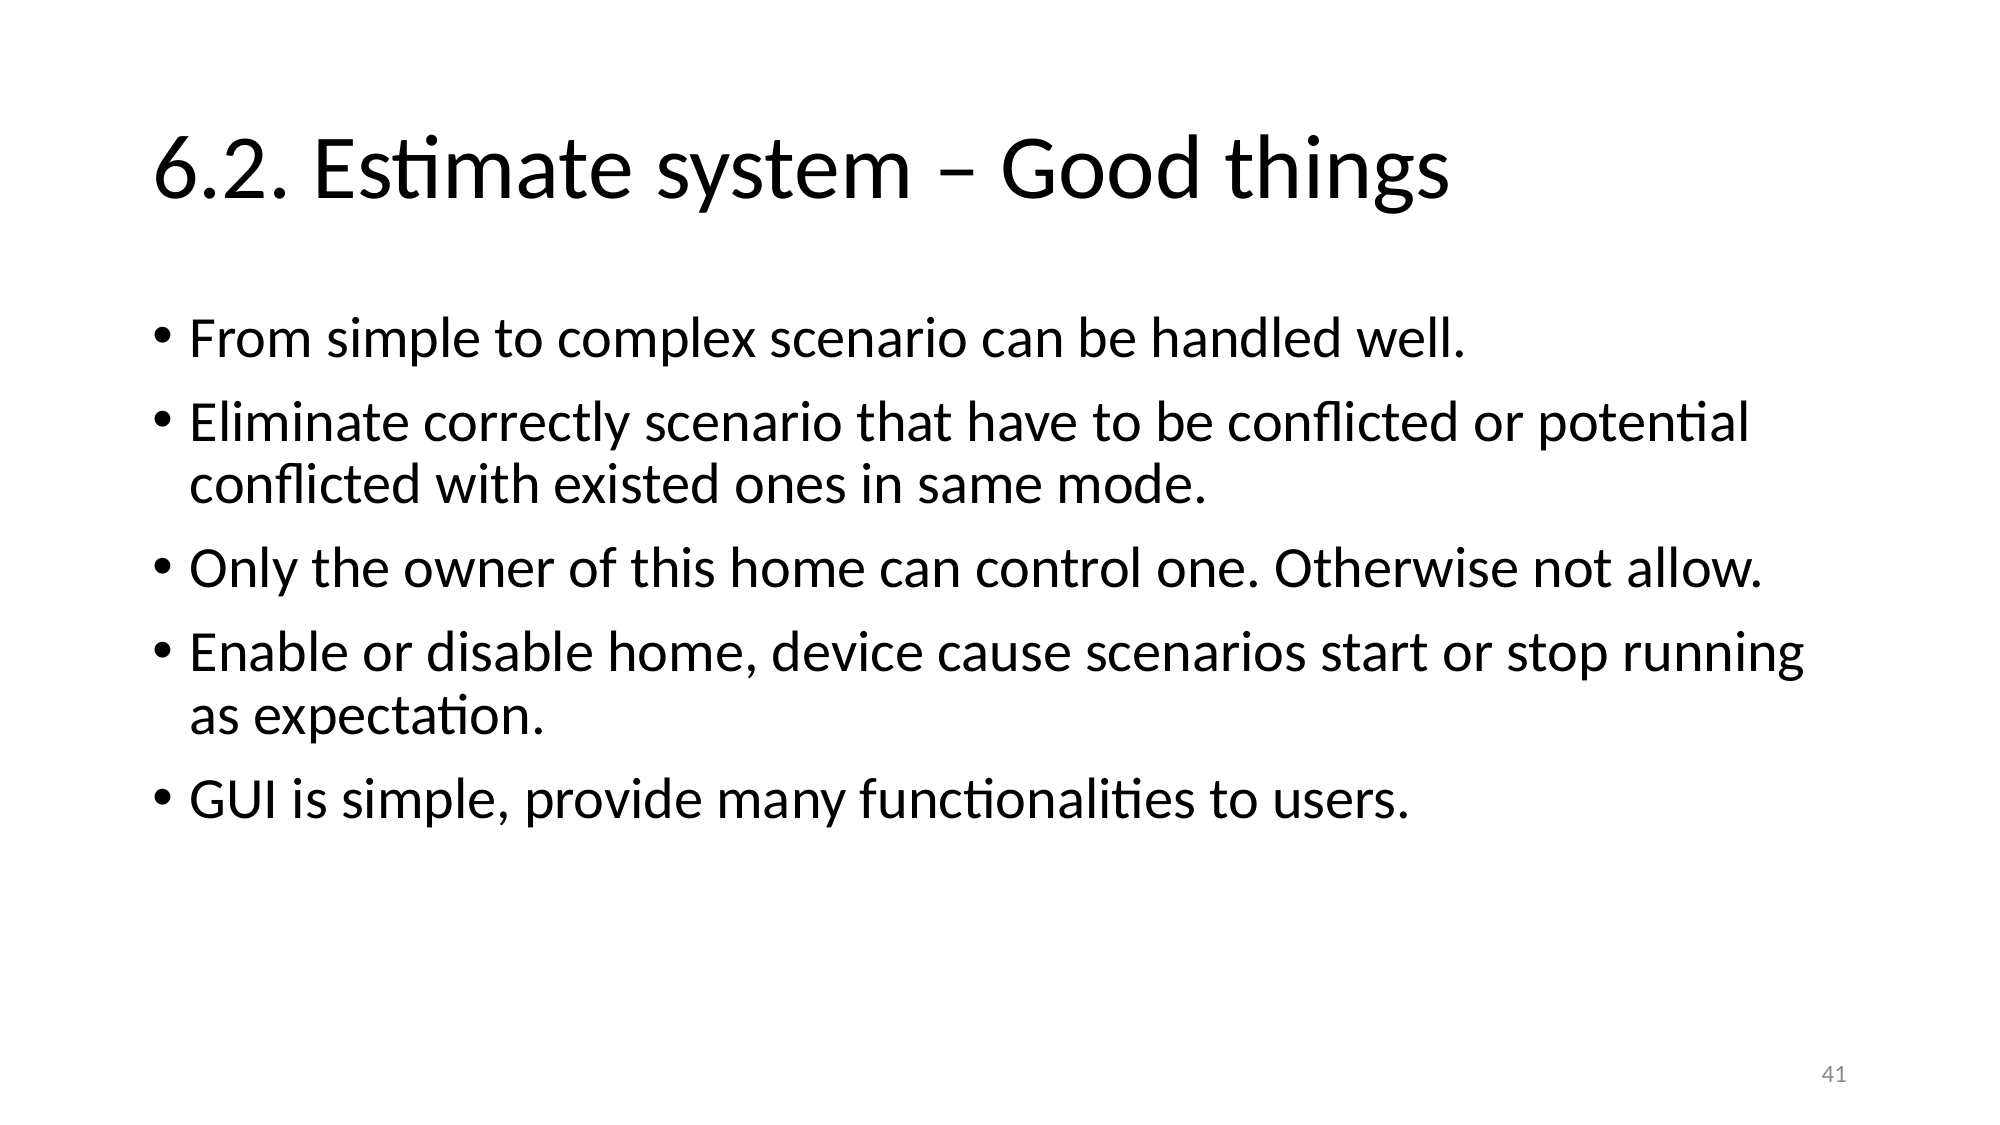

# 6.2. Estimate system – Good things
From simple to complex scenario can be handled well.
Eliminate correctly scenario that have to be conflicted or potential conflicted with existed ones in same mode.
Only the owner of this home can control one. Otherwise not allow.
Enable or disable home, device cause scenarios start or stop running as expectation.
GUI is simple, provide many functionalities to users.

41